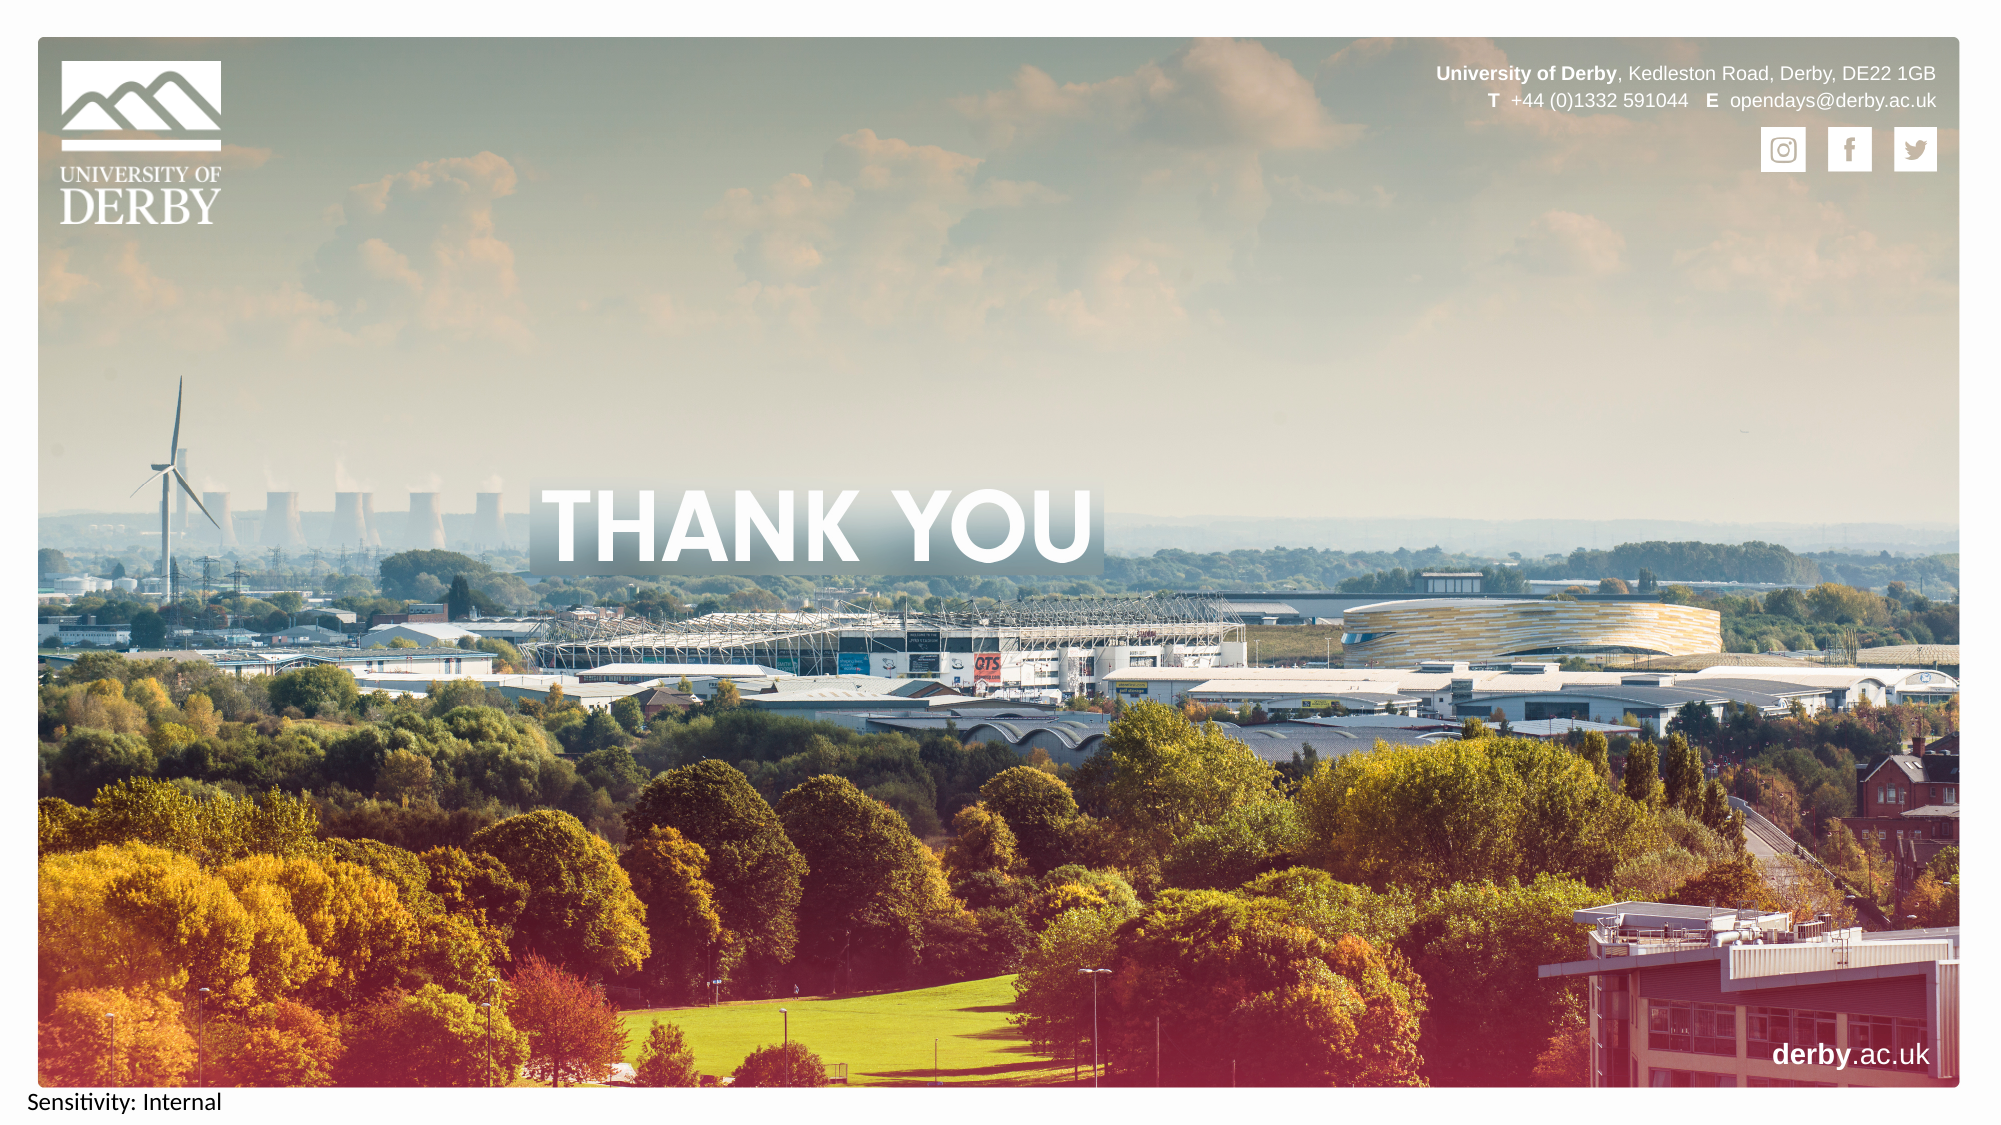

University of Derby, Kedleston Road, Derby, DE22 1GB
T  +44 (0)1332 591044   E  opendays@derby.ac.uk